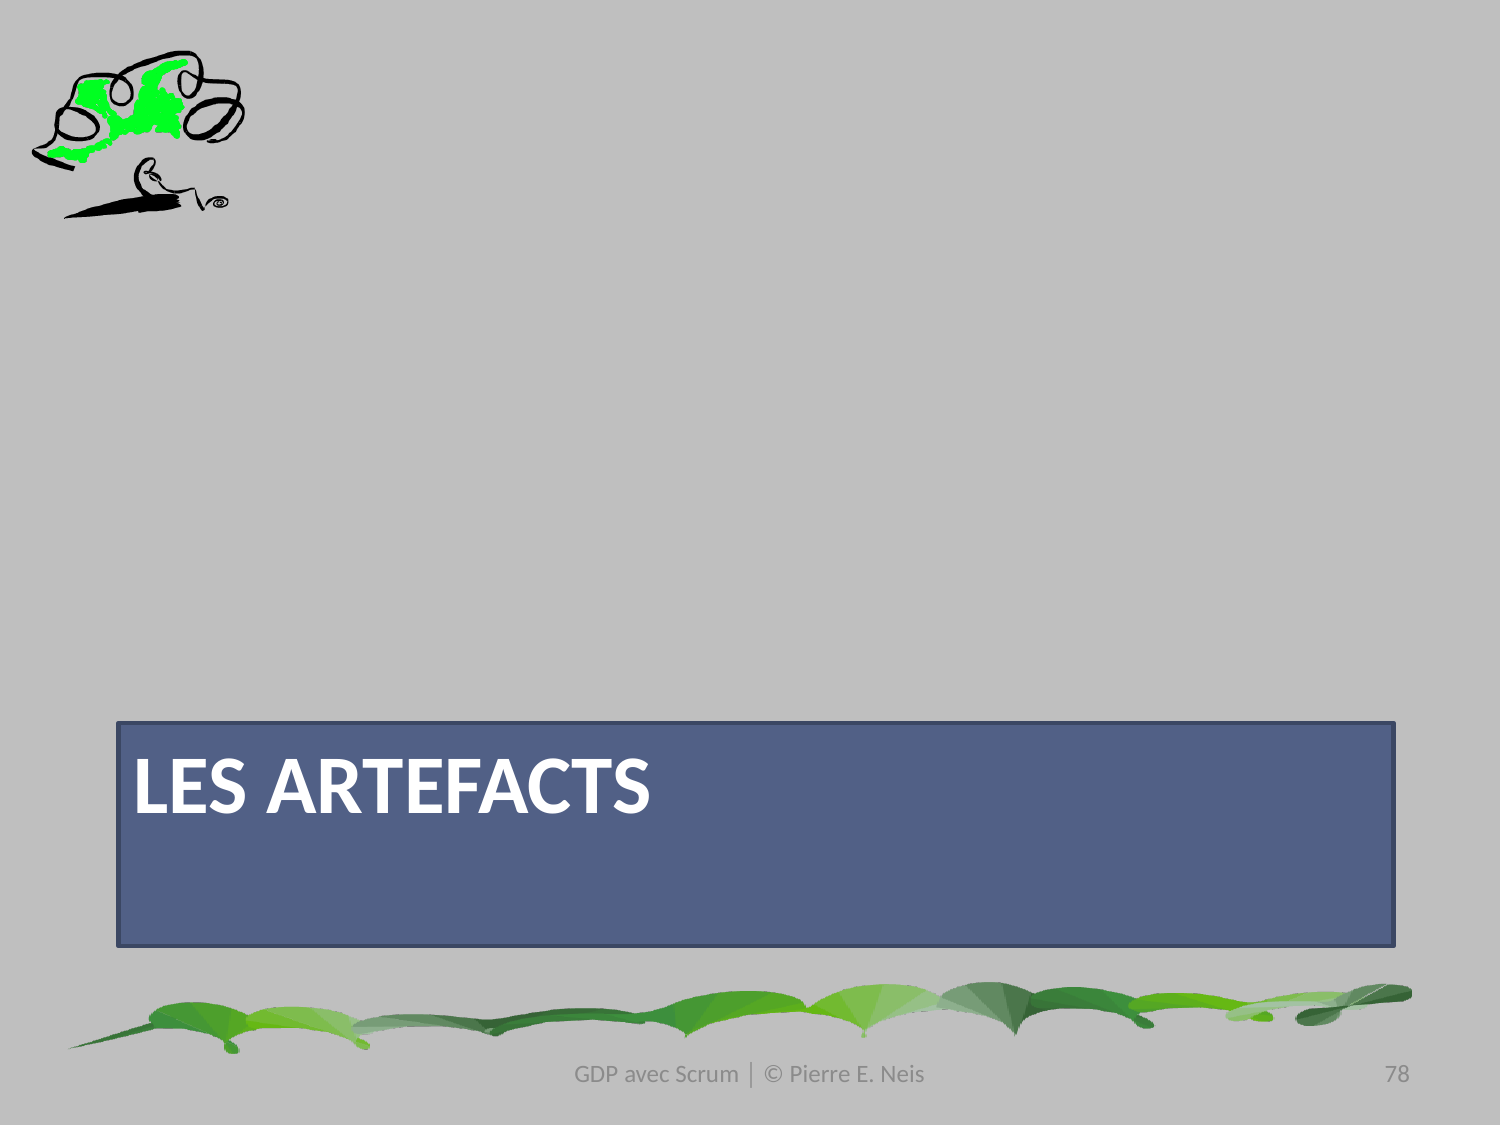

# Les Artefacts
GDP avec Scrum │ © Pierre E. Neis
78